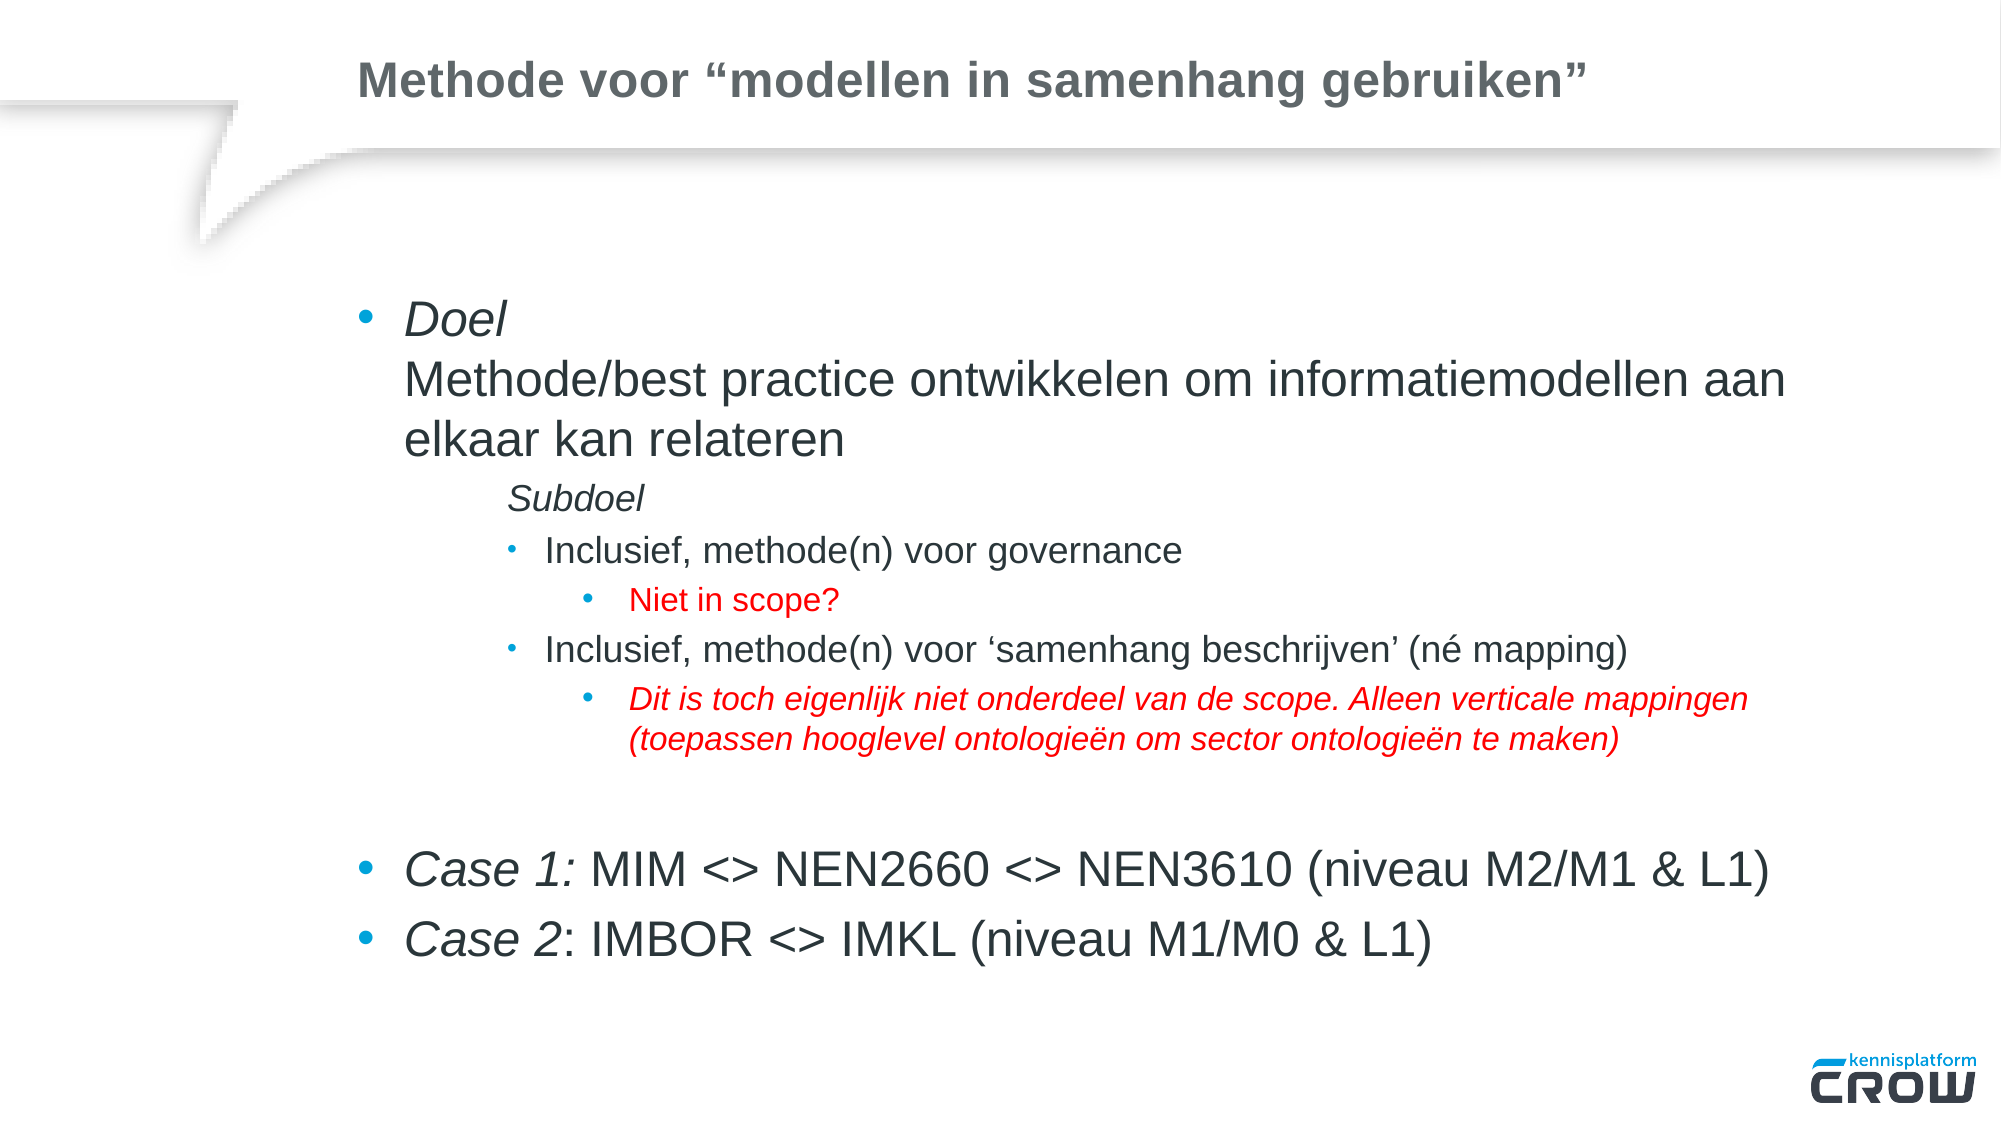

# Methode voor “modellen in samenhang gebruiken”
Doel
Methode/best practice ontwikkelen om informatiemodellen aan elkaar kan relateren
Subdoel
Inclusief, methode(n) voor governance
Niet in scope?
Inclusief, methode(n) voor ‘samenhang beschrijven’ (né mapping)
Dit is toch eigenlijk niet onderdeel van de scope. Alleen verticale mappingen (toepassen hooglevel ontologieën om sector ontologieën te maken)

Case 1: MIM <> NEN2660 <> NEN3610 (niveau M2/M1 & L1)
Case 2: IMBOR <> IMKL (niveau M1/M0 & L1)